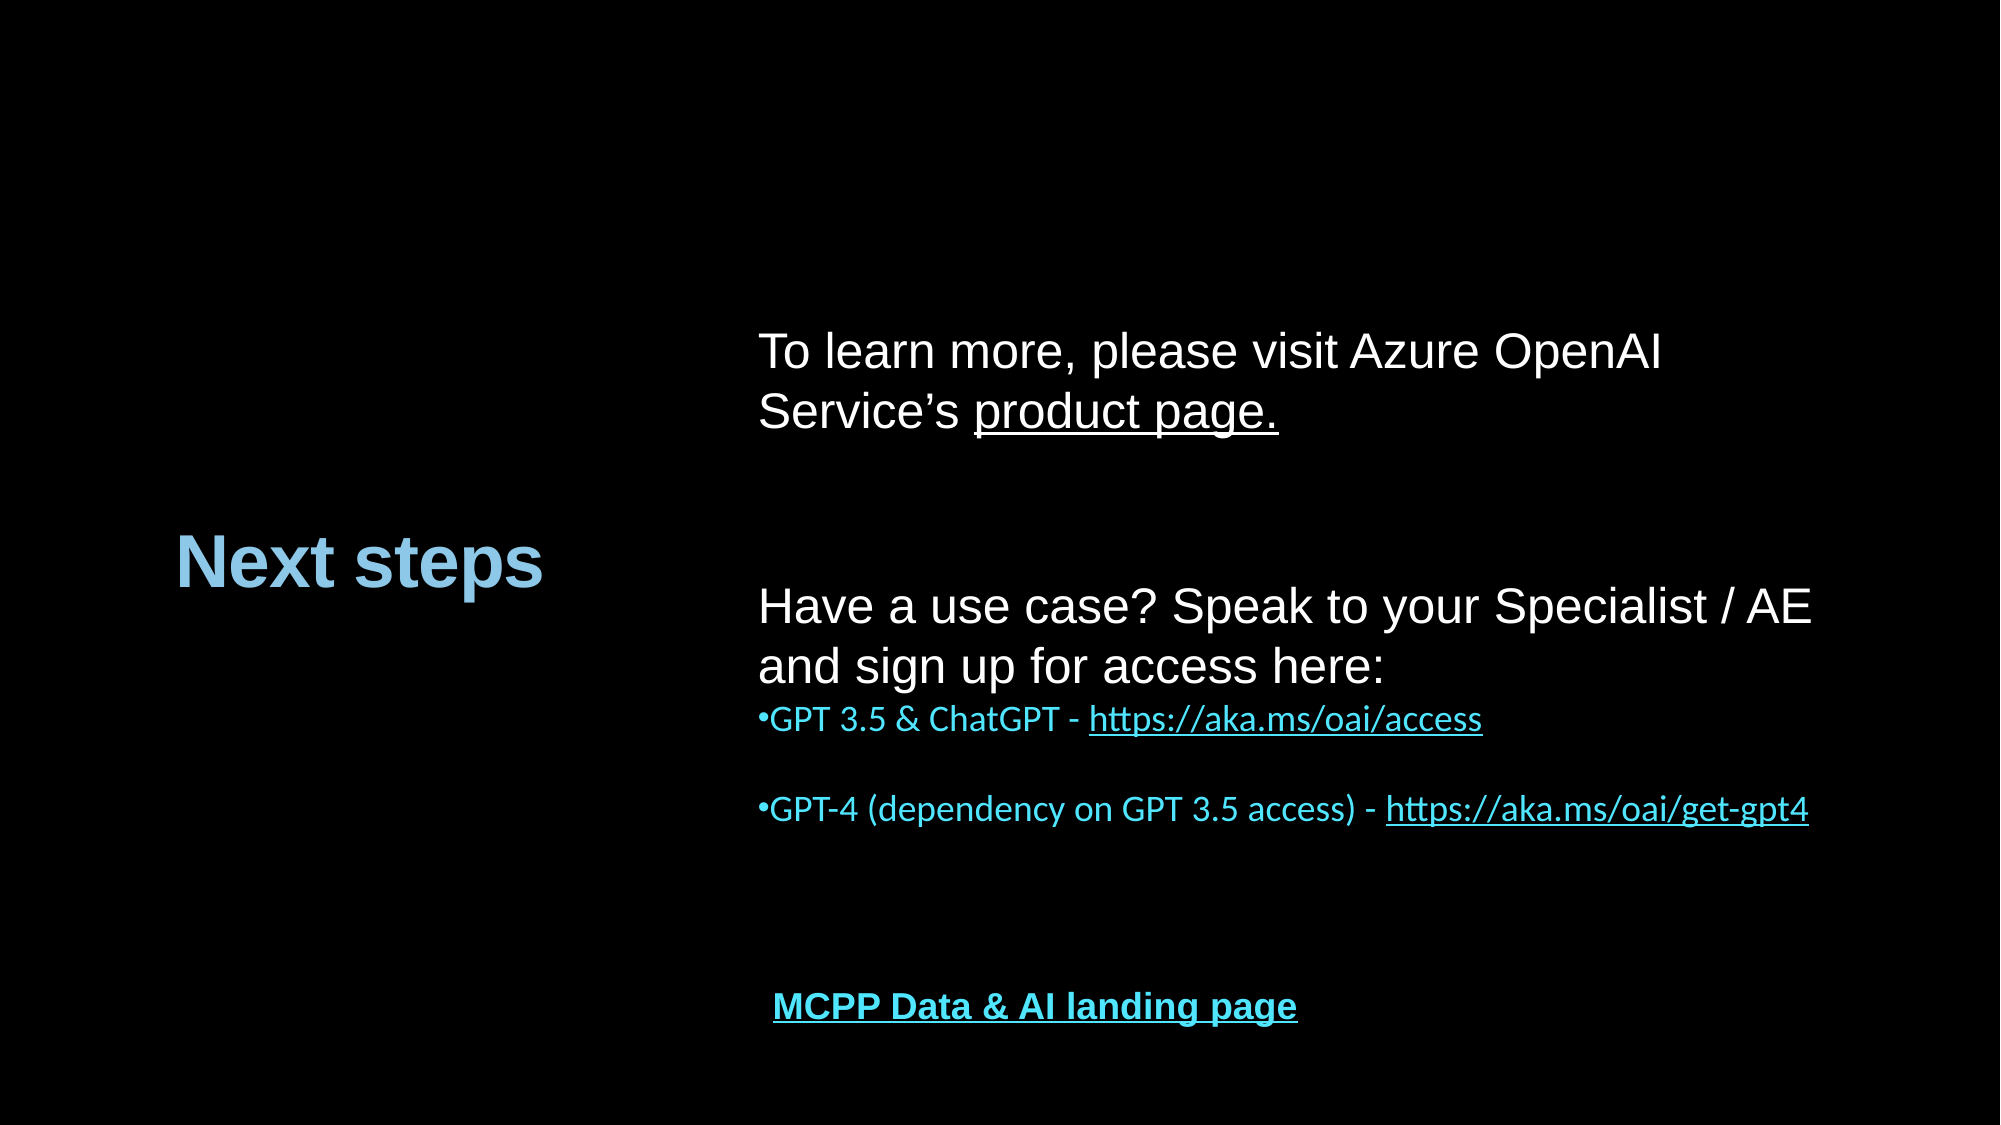

To learn more, please visit Azure OpenAI Service’s product page.

Have a use case? Speak to your Specialist / AE and sign up for access here:
GPT 3.5 & ChatGPT - https://aka.ms/oai/access

GPT-4 (dependency on GPT 3.5 access) - https://aka.ms/oai/get-gpt4

# Next steps
MCPP Data & AI landing page
1General guidance is to start with Davinci and then go down to see if a less sophisticated model can repeat the same results